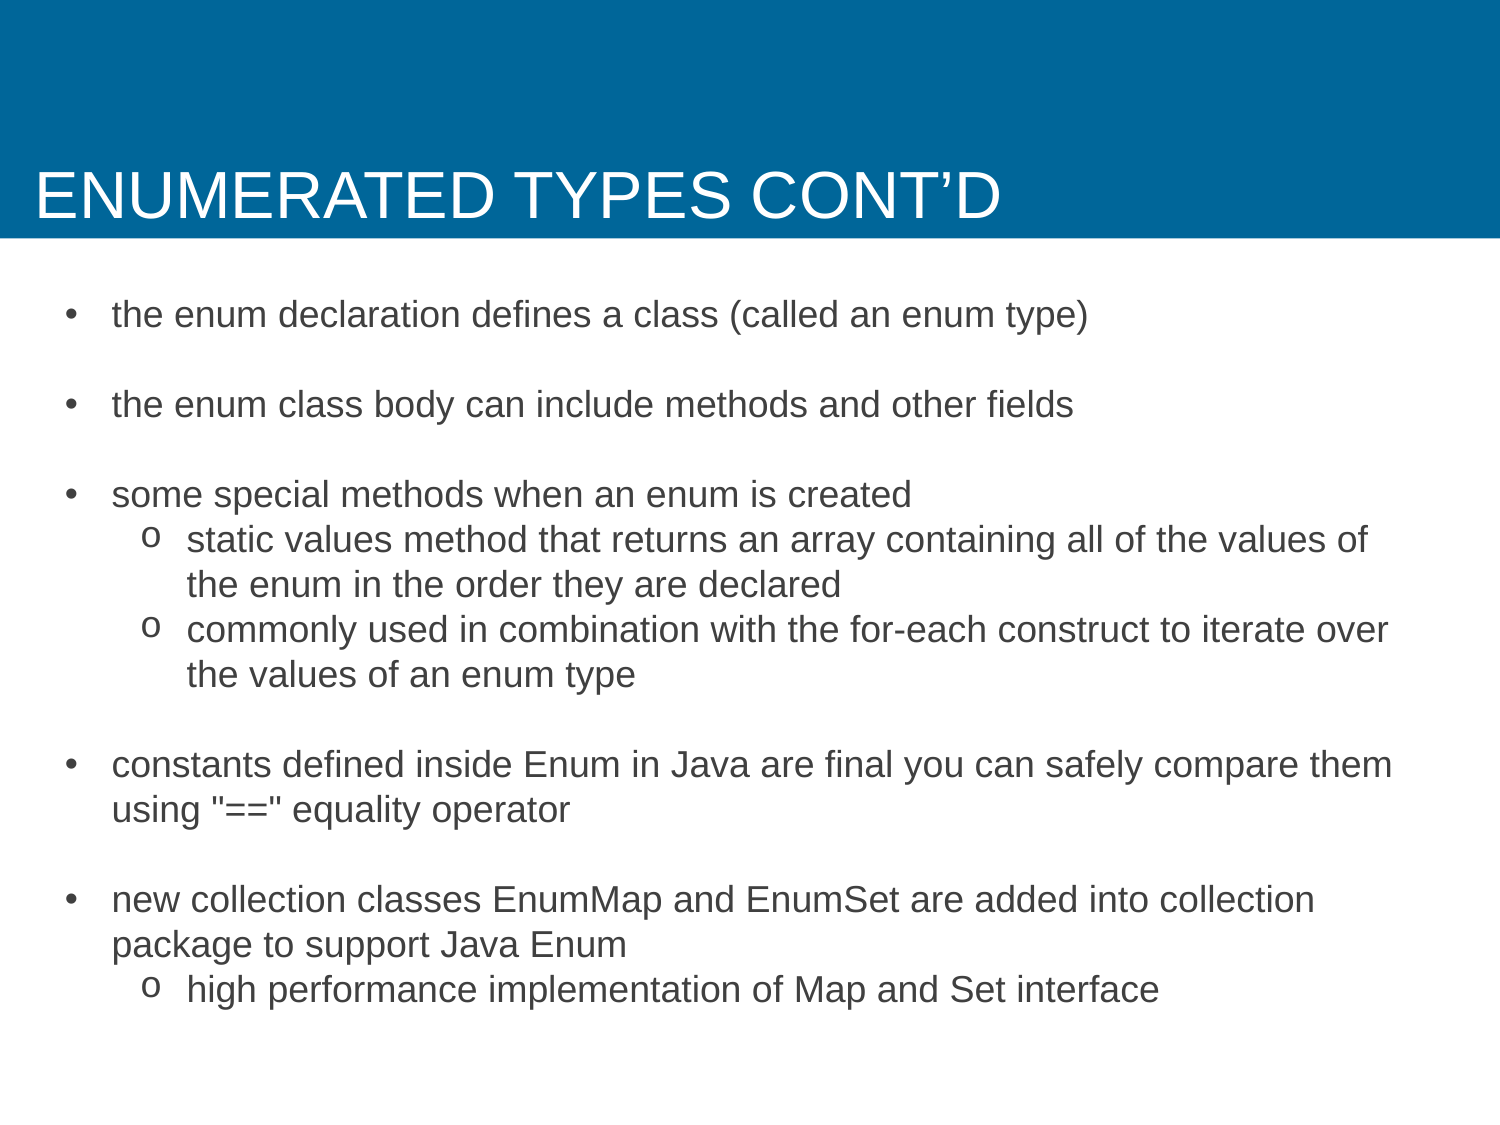

Enumerated Types cont’d
the enum declaration defines a class (called an enum type)

the enum class body can include methods and other fields

some special methods when an enum is created
static values method that returns an array containing all of the values of the enum in the order they are declared
commonly used in combination with the for-each construct to iterate over the values of an enum type

constants defined inside Enum in Java are final you can safely compare them using "==" equality operator

new collection classes EnumMap and EnumSet are added into collection package to support Java Enum
high performance implementation of Map and Set interface
101